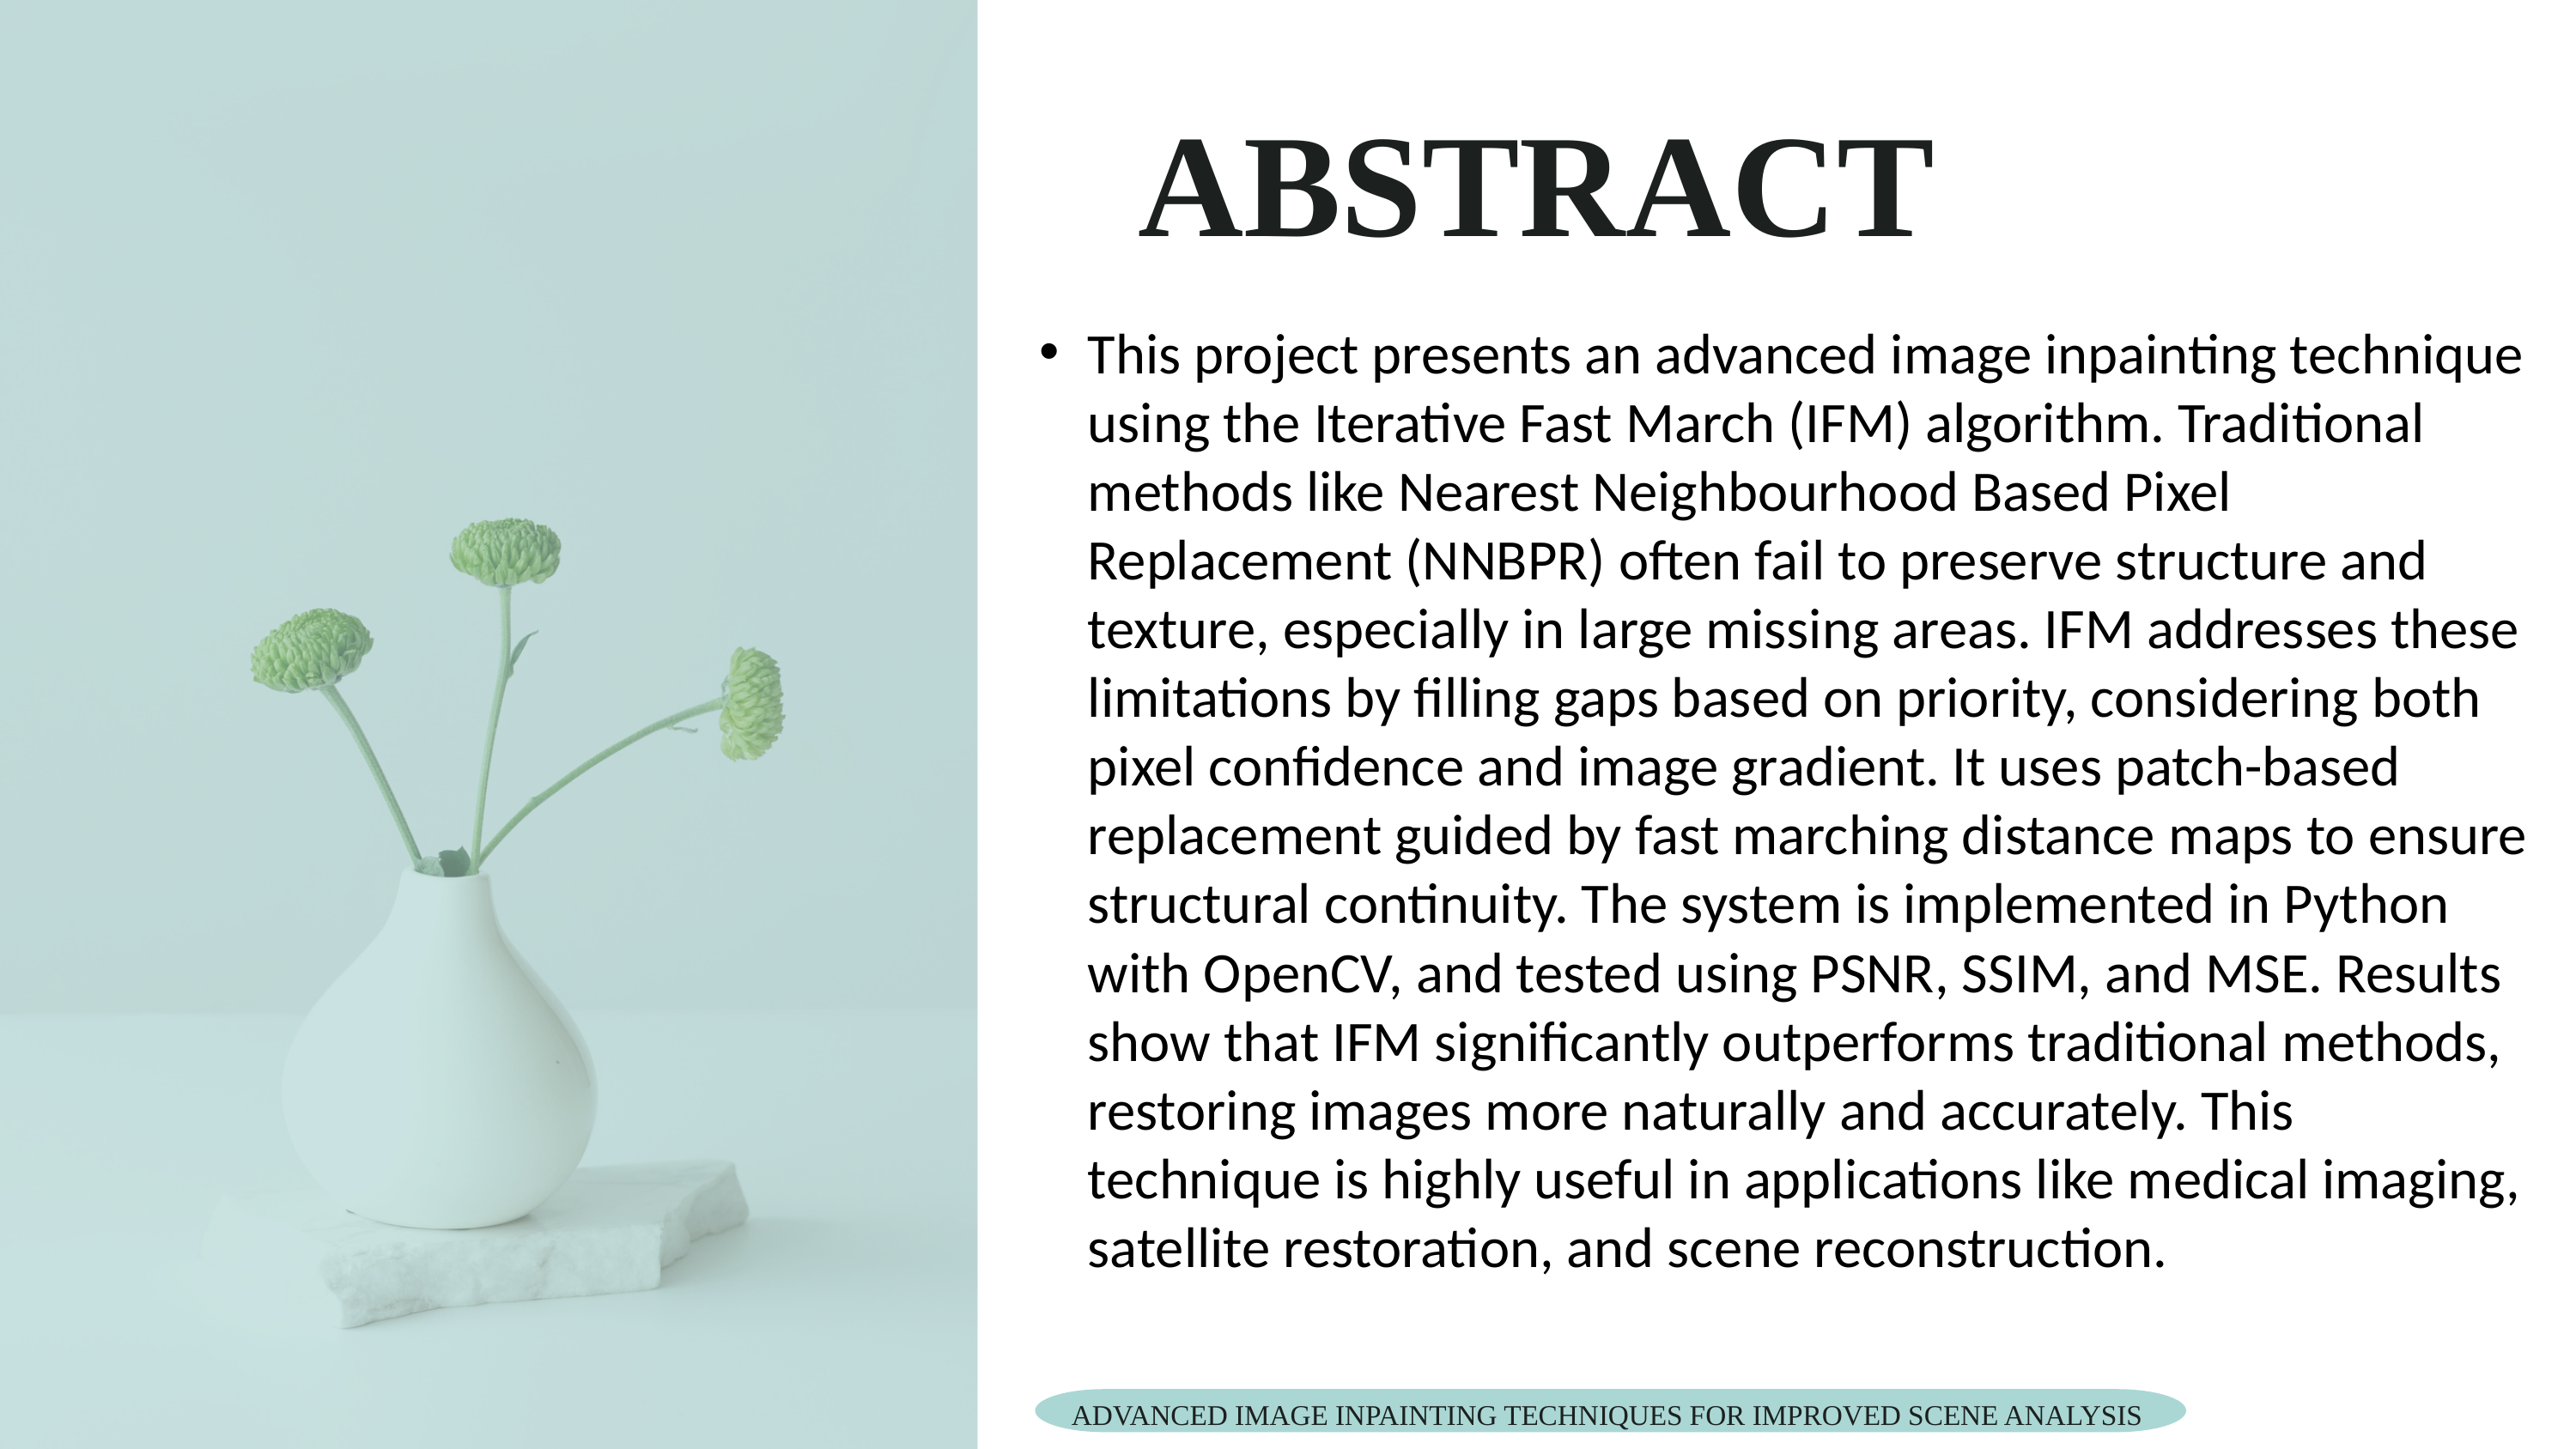

ABSTRACT
This project presents an advanced image inpainting technique using the Iterative Fast March (IFM) algorithm. Traditional methods like Nearest Neighbourhood Based Pixel Replacement (NNBPR) often fail to preserve structure and texture, especially in large missing areas. IFM addresses these limitations by filling gaps based on priority, considering both pixel confidence and image gradient. It uses patch-based replacement guided by fast marching distance maps to ensure structural continuity. The system is implemented in Python with OpenCV, and tested using PSNR, SSIM, and MSE. Results show that IFM significantly outperforms traditional methods, restoring images more naturally and accurately. This technique is highly useful in applications like medical imaging, satellite restoration, and scene reconstruction.

ADVANCED IMAGE INPAINTING TECHNIQUES FOR IMPROVED SCENE ANALYSIS